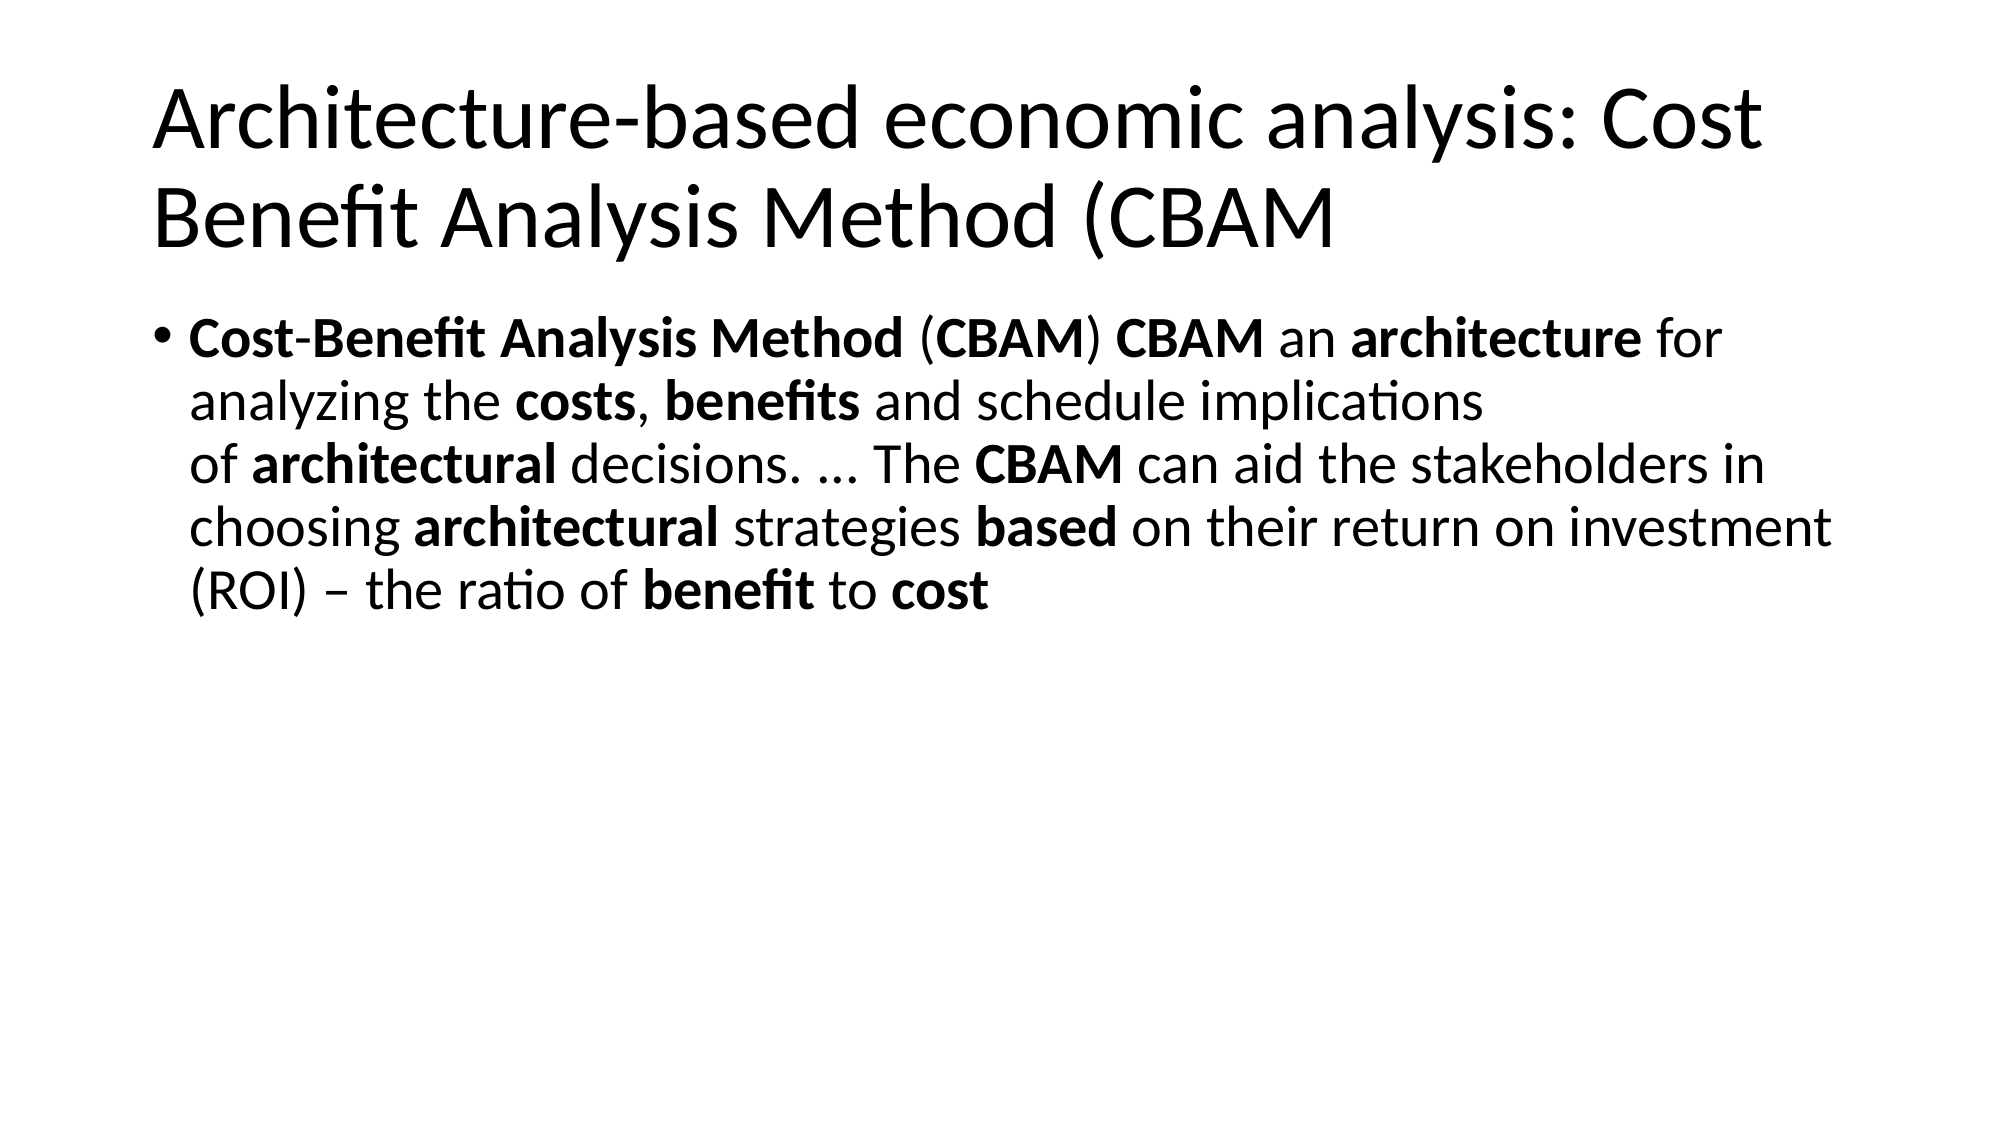

# Architecture-based economic analysis: Cost Benefit Analysis Method (CBAM
Cost-Benefit Analysis Method (CBAM) CBAM an architecture for analyzing the costs, benefits and schedule implications of architectural decisions. ... The CBAM can aid the stakeholders in choosing architectural strategies based on their return on investment (ROI) – the ratio of benefit to cost